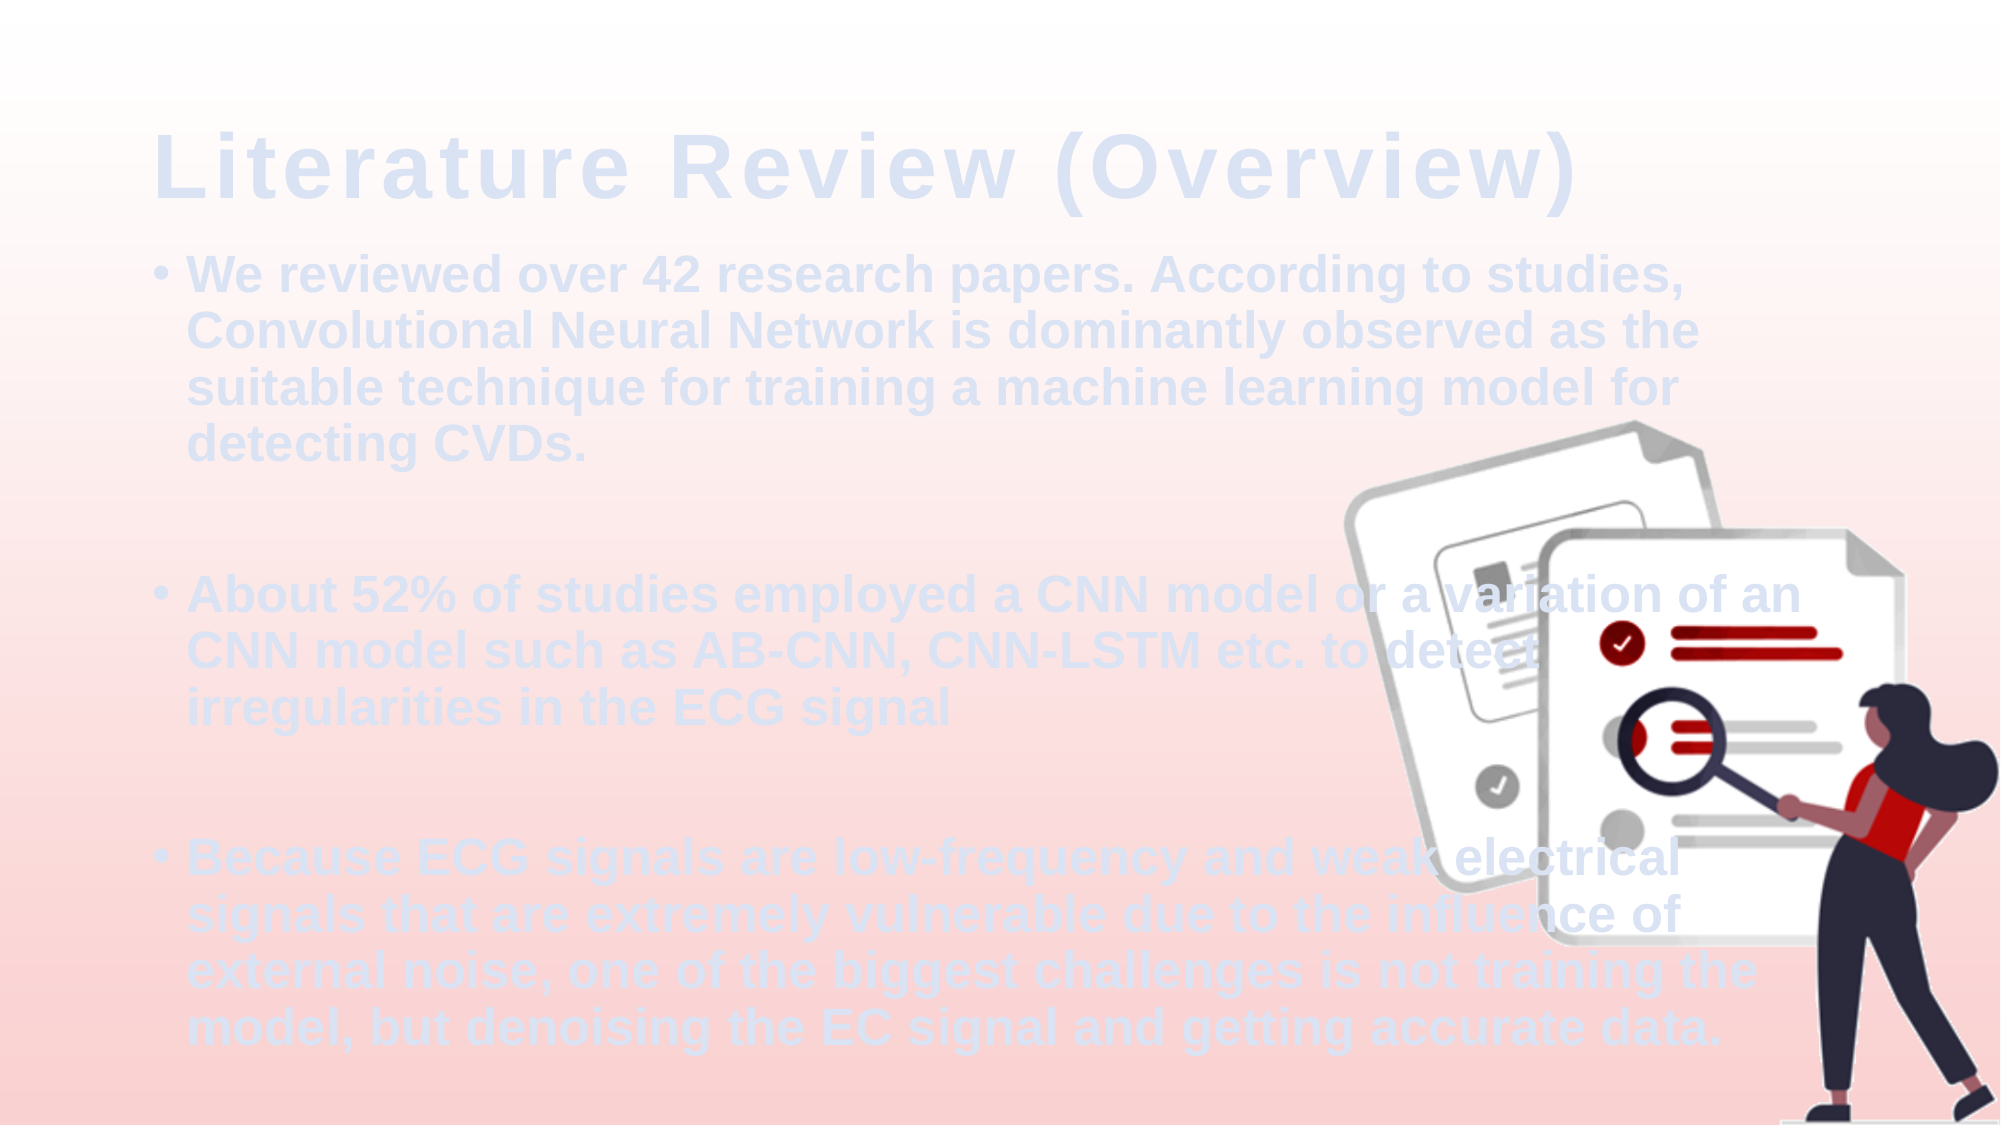

# Literature Review (Overview)
We reviewed over 42 research papers. According to studies, Convolutional Neural Network is dominantly observed as the suitable technique for training a machine learning model for detecting CVDs.

About 52% of studies employed a CNN model or a variation of an CNN model such as AB-CNN, CNN-LSTM etc. to detect irregularities in the ECG signal

Because ECG signals are low-frequency and weak electrical signals that are extremely vulnerable due to the influence of external noise, one of the biggest challenges is not training the model, but denoising the EC signal and getting accurate data.